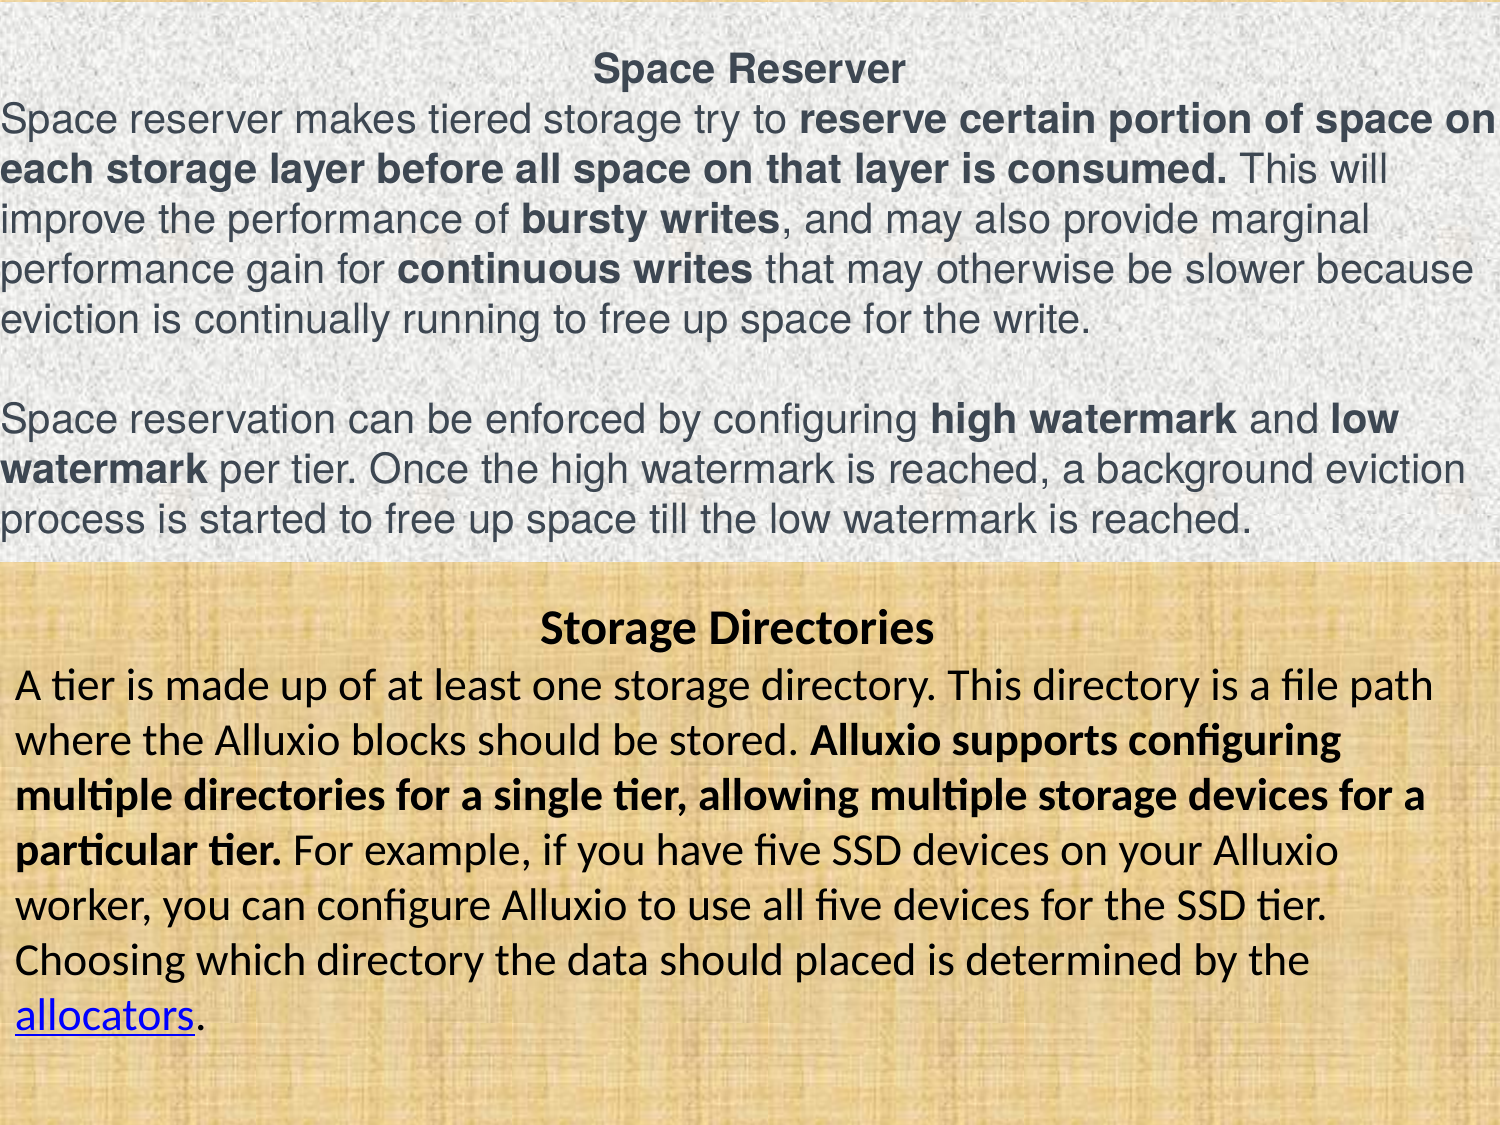

Space Reserver
Space reserver makes tiered storage try to reserve certain portion of space on each storage layer before all space on that layer is consumed. This will improve the performance of bursty writes, and may also provide marginal performance gain for continuous writes that may otherwise be slower because eviction is continually running to free up space for the write.

Space reservation can be enforced by configuring high watermark and low watermark per tier. Once the high watermark is reached, a background eviction process is started to free up space till the low watermark is reached.
Storage Directories
A tier is made up of at least one storage directory. This directory is a file path where the Alluxio blocks should be stored. Alluxio supports configuring multiple directories for a single tier, allowing multiple storage devices for a particular tier. For example, if you have five SSD devices on your Alluxio worker, you can configure Alluxio to use all five devices for the SSD tier. Choosing which directory the data should placed is determined by the allocators.